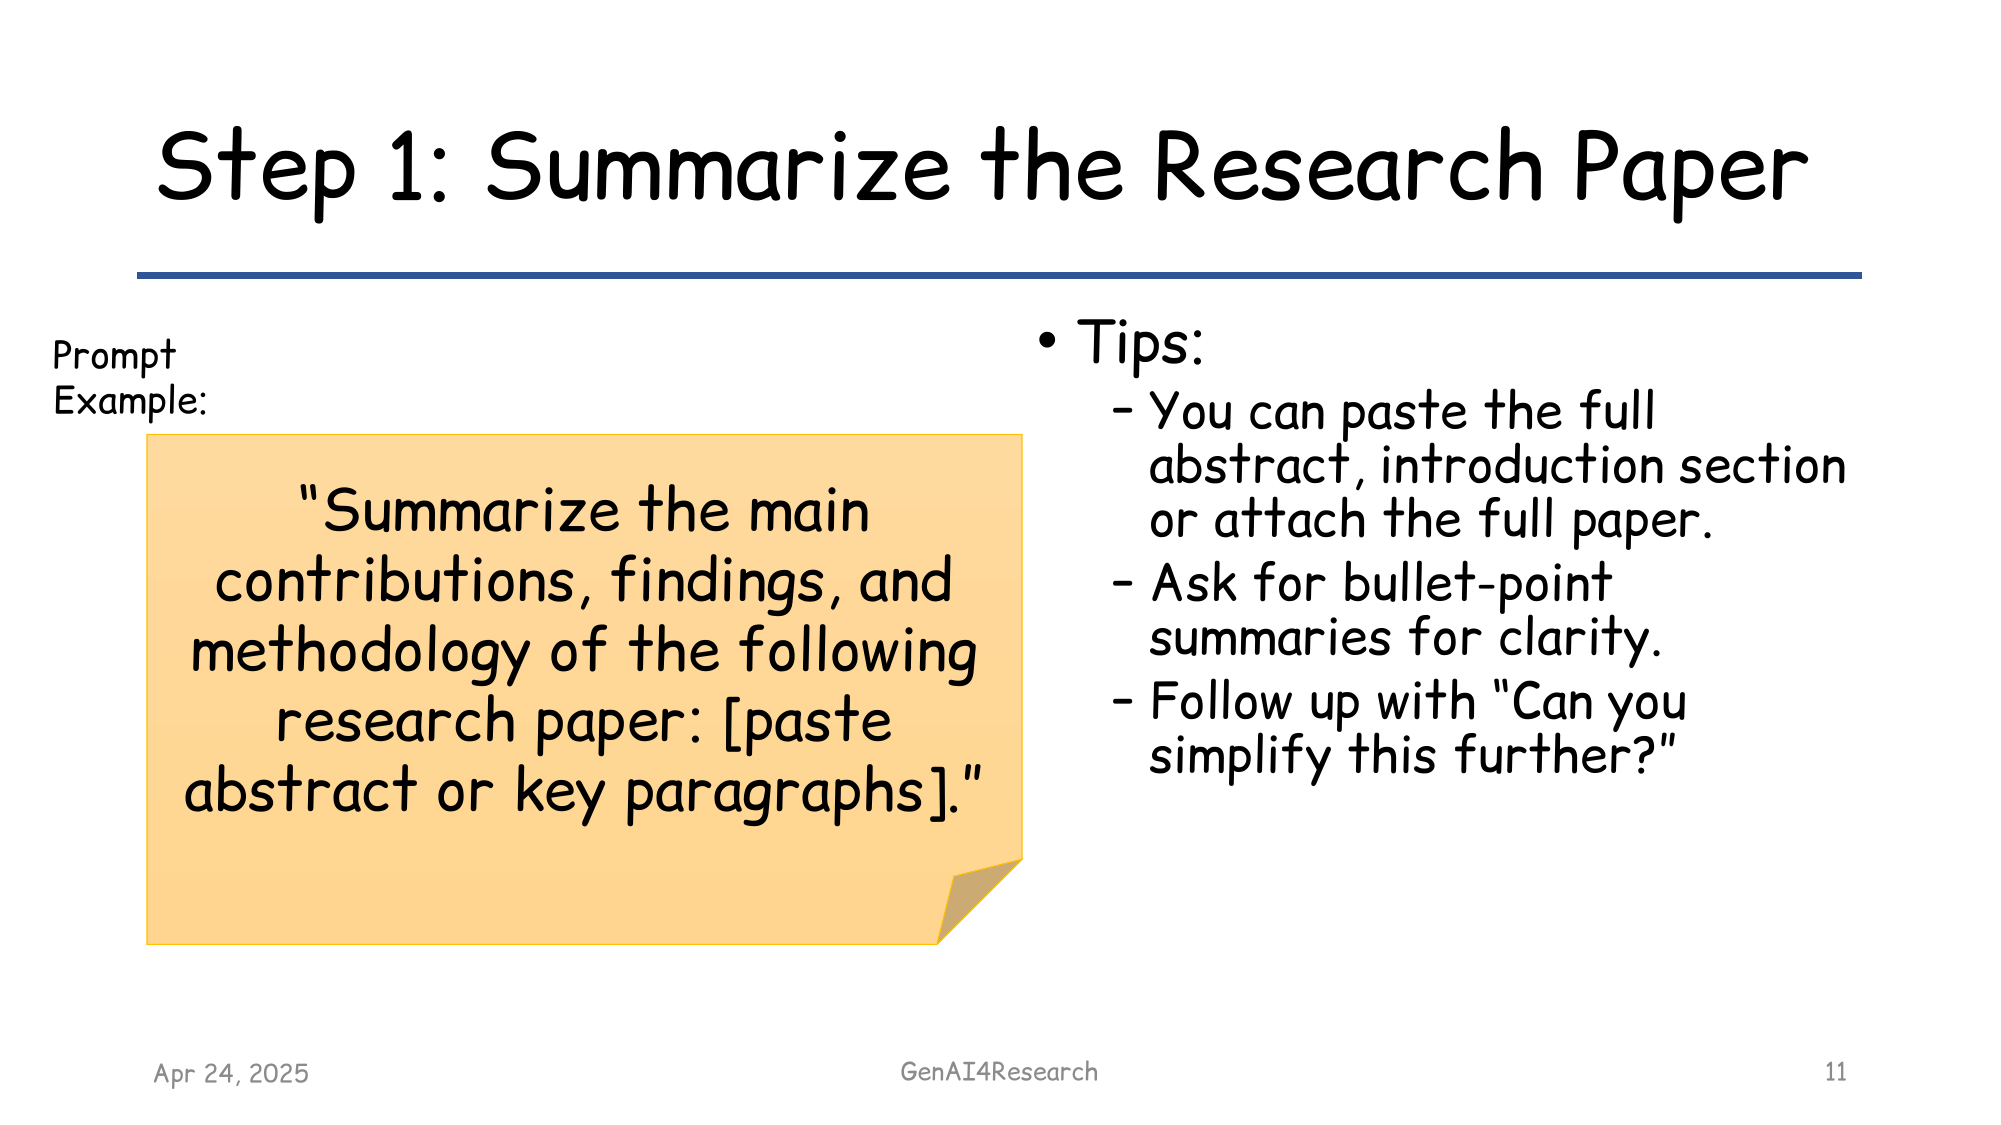

# Step 1: Summarize the Research Paper
Tips:
You can paste the full abstract, introduction section or attach the full paper.
Ask for bullet-point summaries for clarity.
Follow up with “Can you simplify this further?”
Prompt Example:
“Summarize the main contributions, findings, and methodology of the following research paper: [paste abstract or key paragraphs].”
Apr 24, 2025
GenAI4Research
11